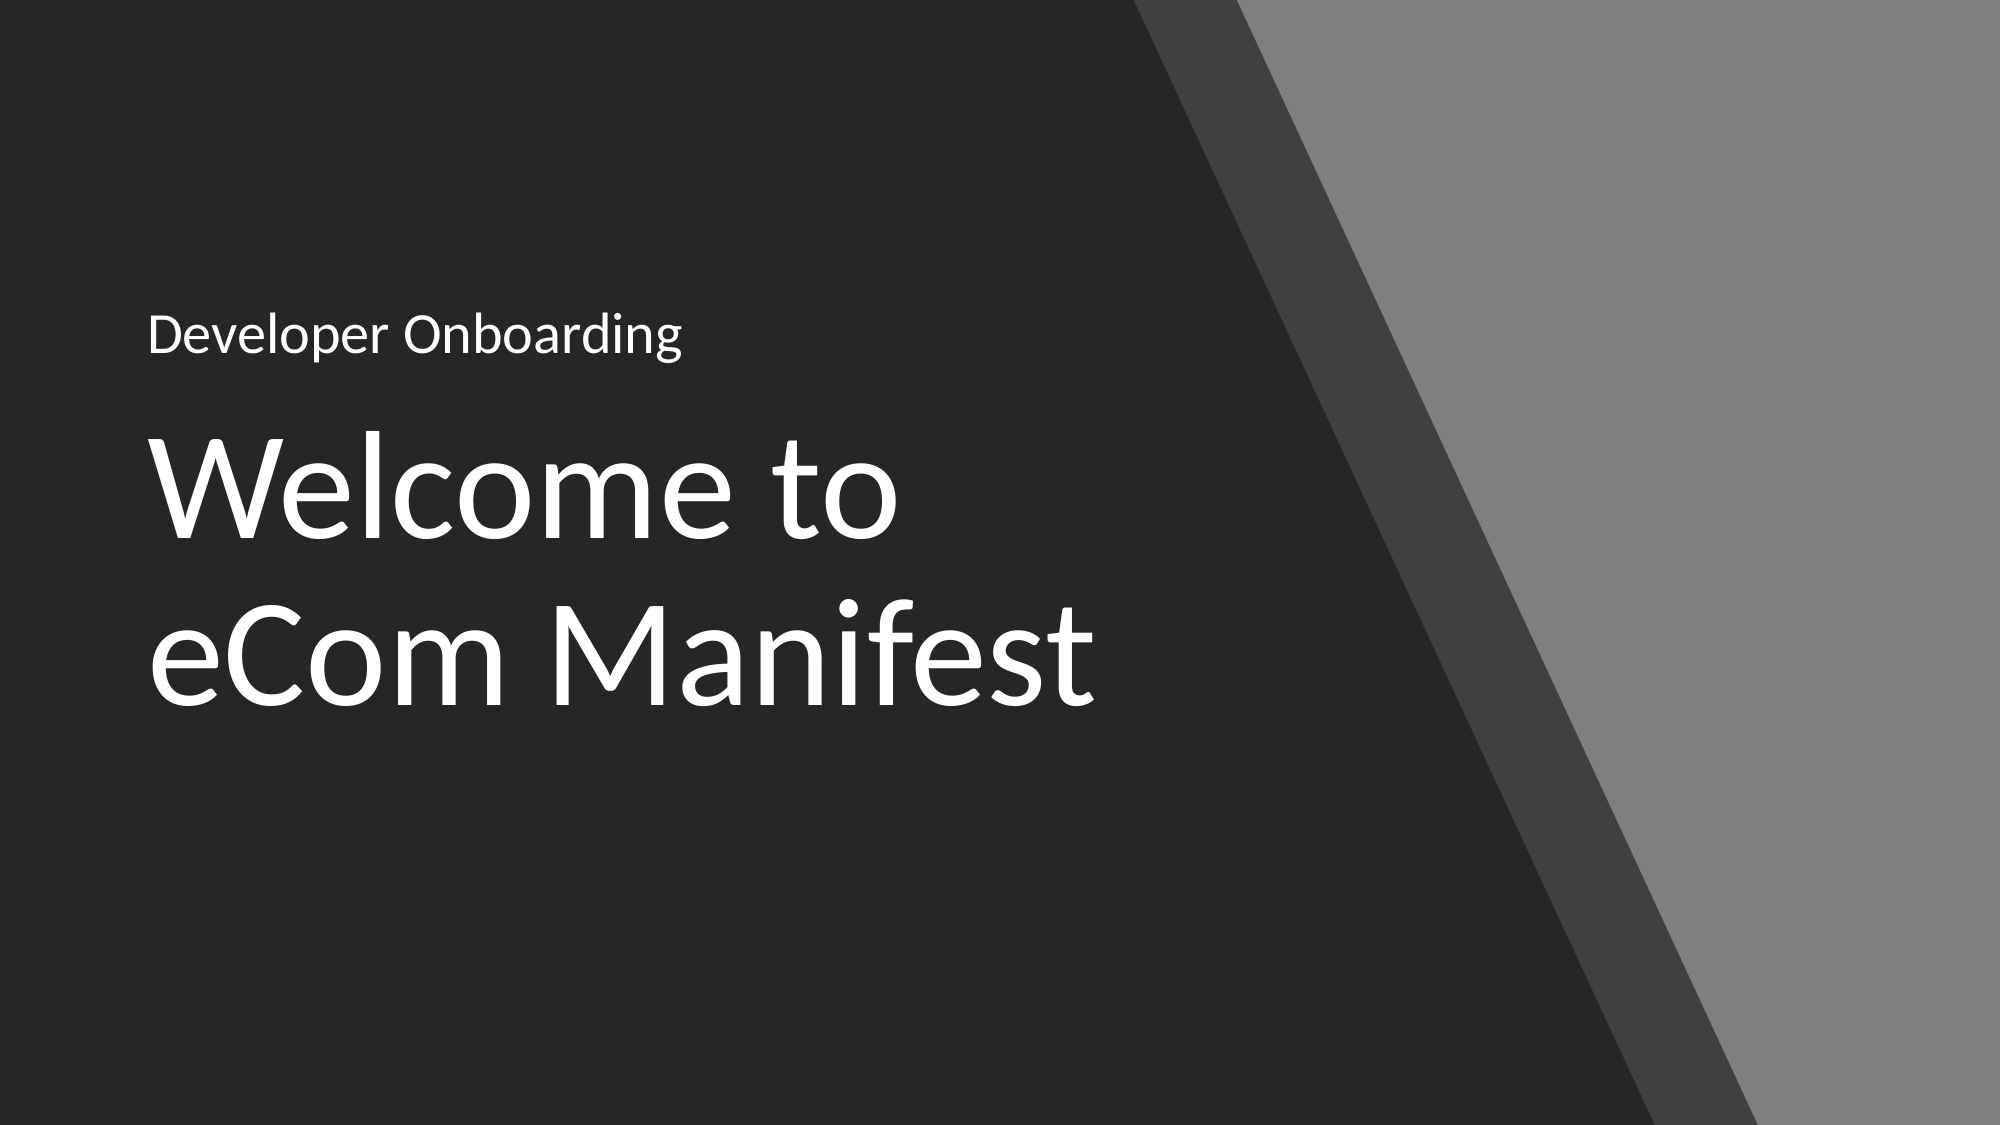

Developer Onboarding
# Welcome to eCom Manifest